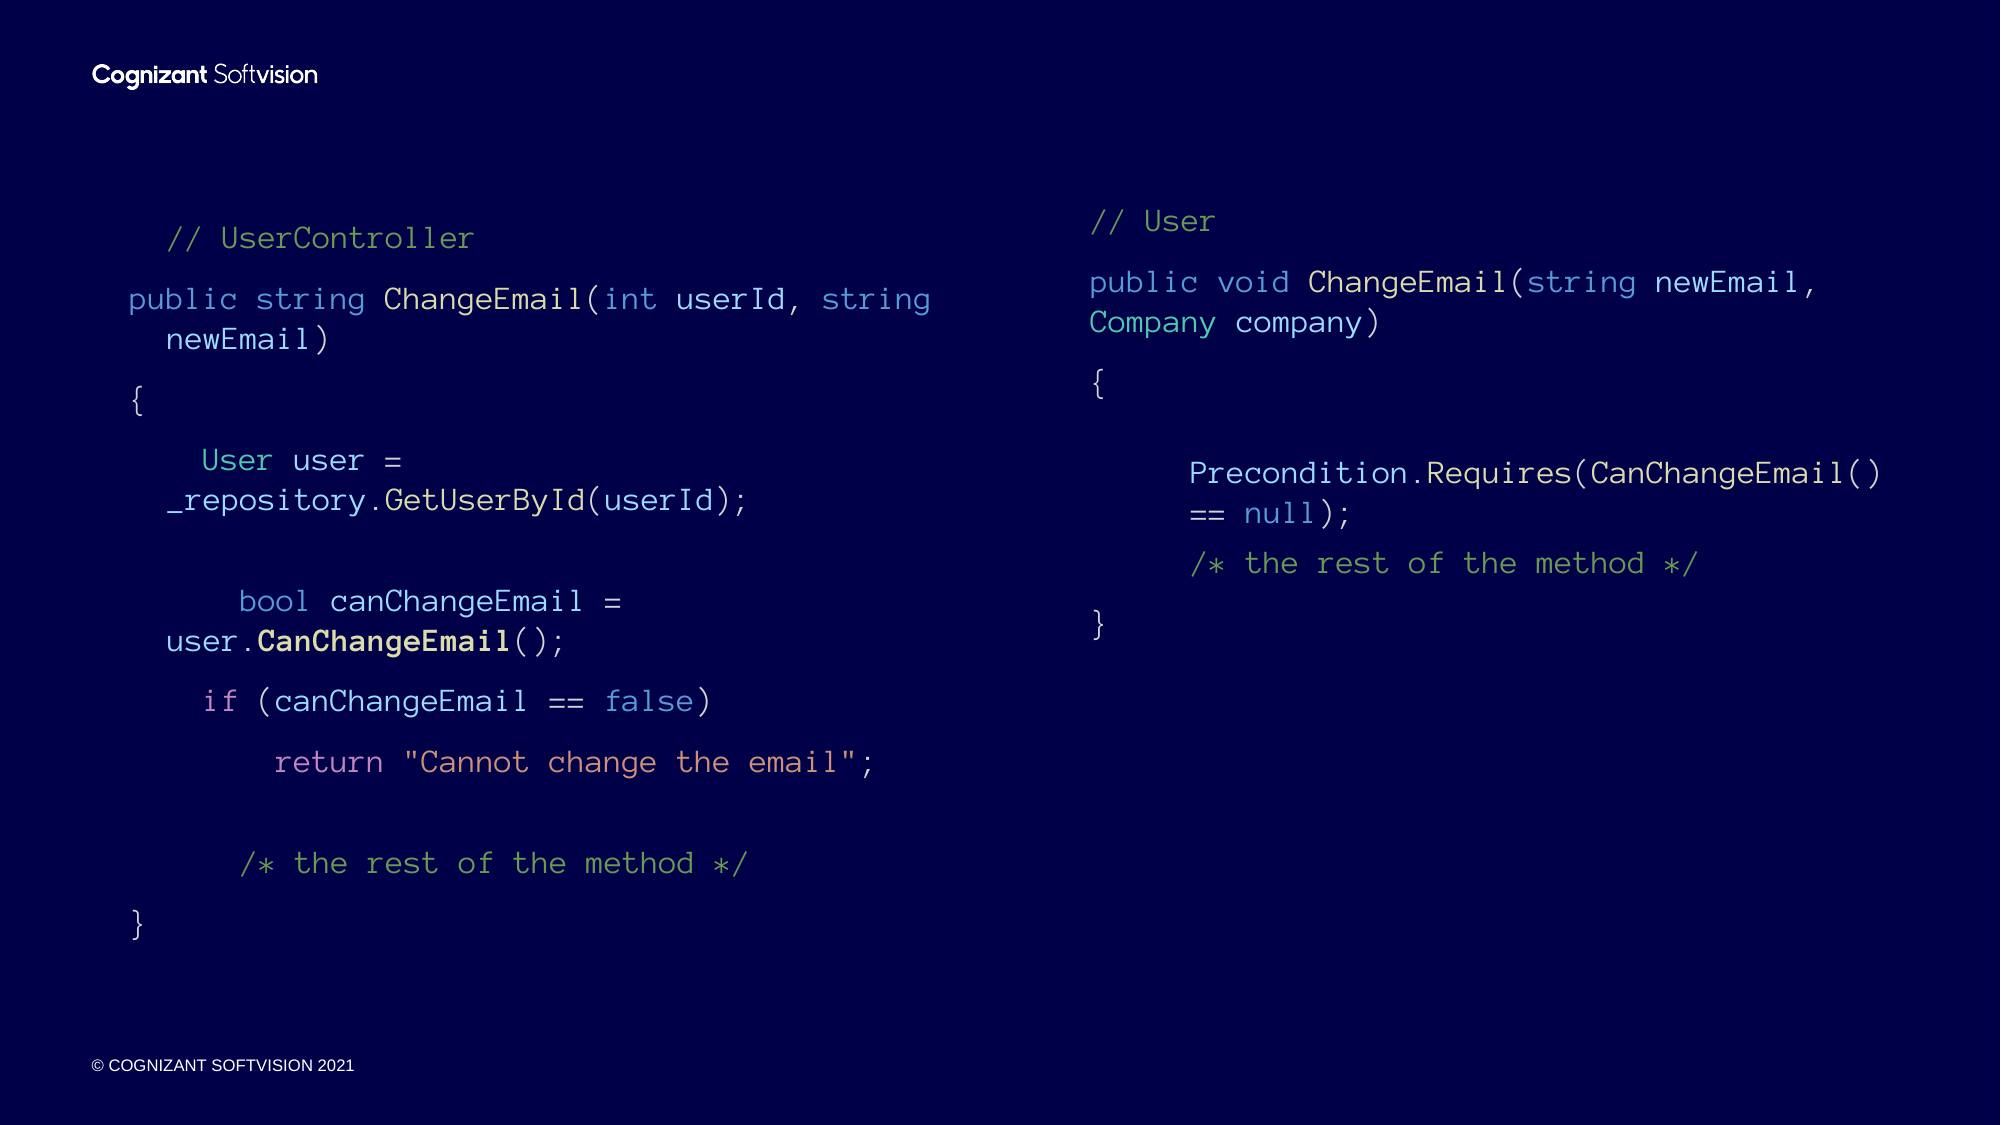

// UserController
public string ChangeEmail(int userId, string newEmail)
{
    User user = _repository.GetUserById(userId);
    bool canChangeEmail = user.CanChangeEmail();
    if (canChangeEmail == false)
        return "Cannot change the email";
    /* the rest of the method */
}

// User
public void ChangeEmail(string newEmail, Company company)
{
    Precondition.Requires(CanChangeEmail() == null);
/* the rest of the method */
}